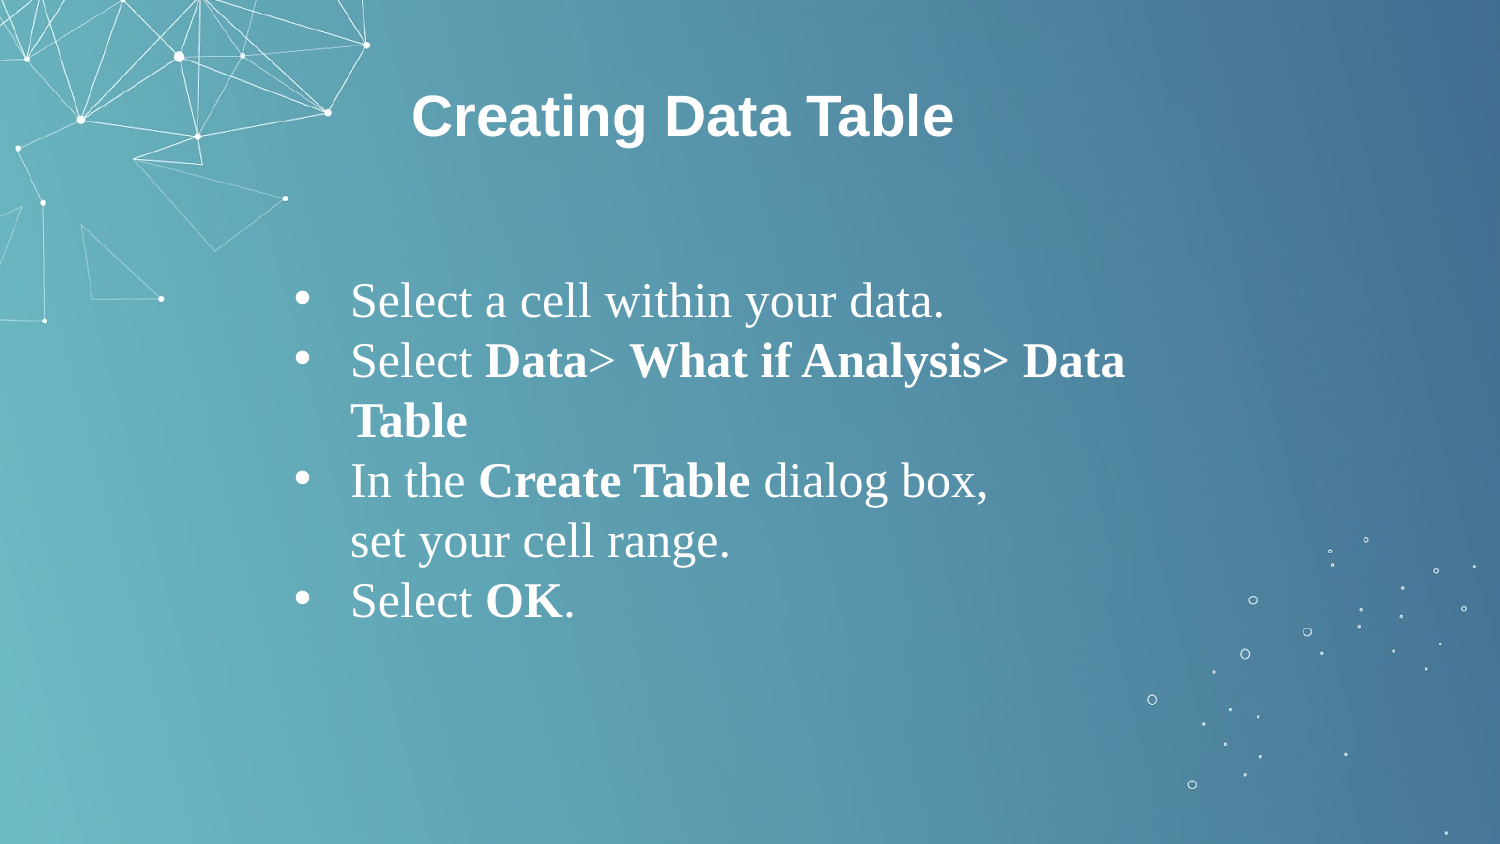

# Creating Data Table
Select a cell within your data.
Select Data> What if Analysis> Data Table
In the Create Table dialog box, set your cell range.
Select OK.